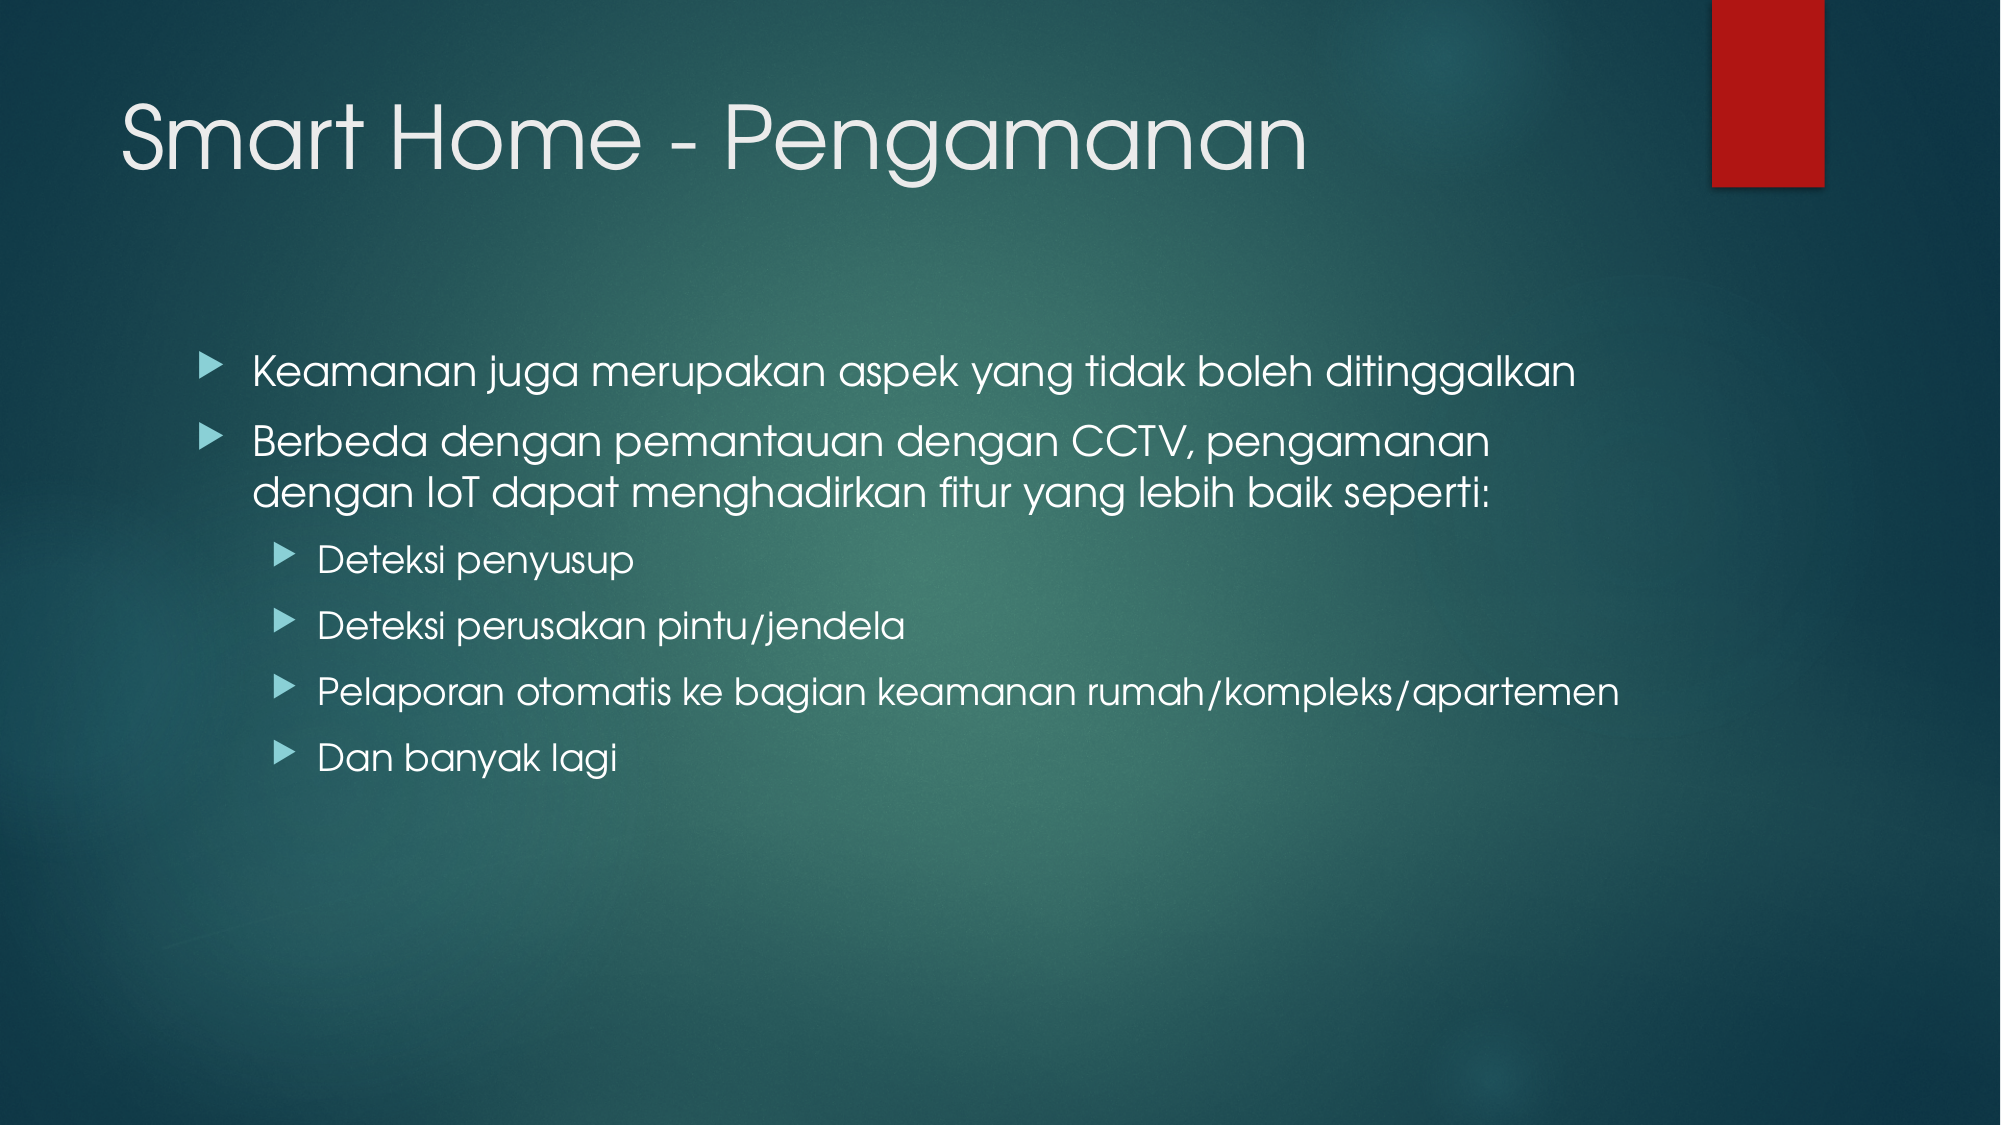

# Smart Home - Pengamanan
Keamanan juga merupakan aspek yang tidak boleh ditinggalkan
Berbeda dengan pemantauan dengan CCTV, pengamanan dengan IoT dapat menghadirkan fitur yang lebih baik seperti:
Deteksi penyusup
Deteksi perusakan pintu/jendela
Pelaporan otomatis ke bagian keamanan rumah/kompleks/apartemen
Dan banyak lagi